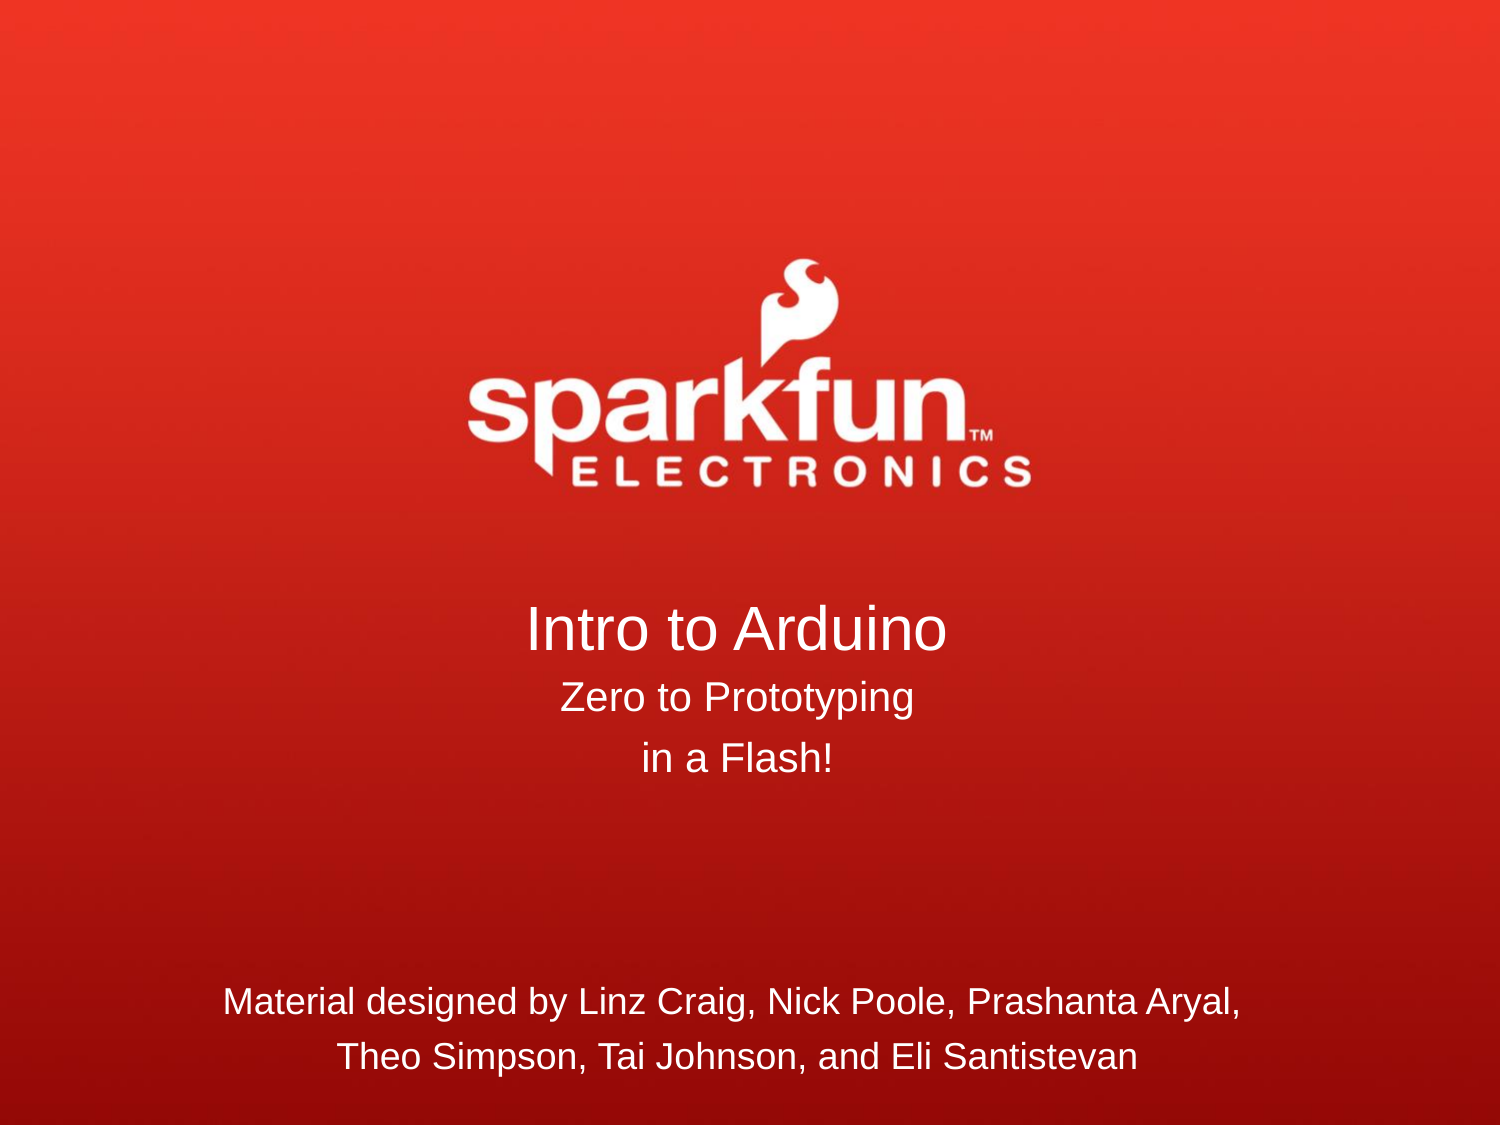

# Intro to Arduino
Zero to Prototyping
in a Flash!

Material designed by Linz Craig, Nick Poole, Prashanta Aryal,
Theo Simpson, Tai Johnson, and Eli Santistevan